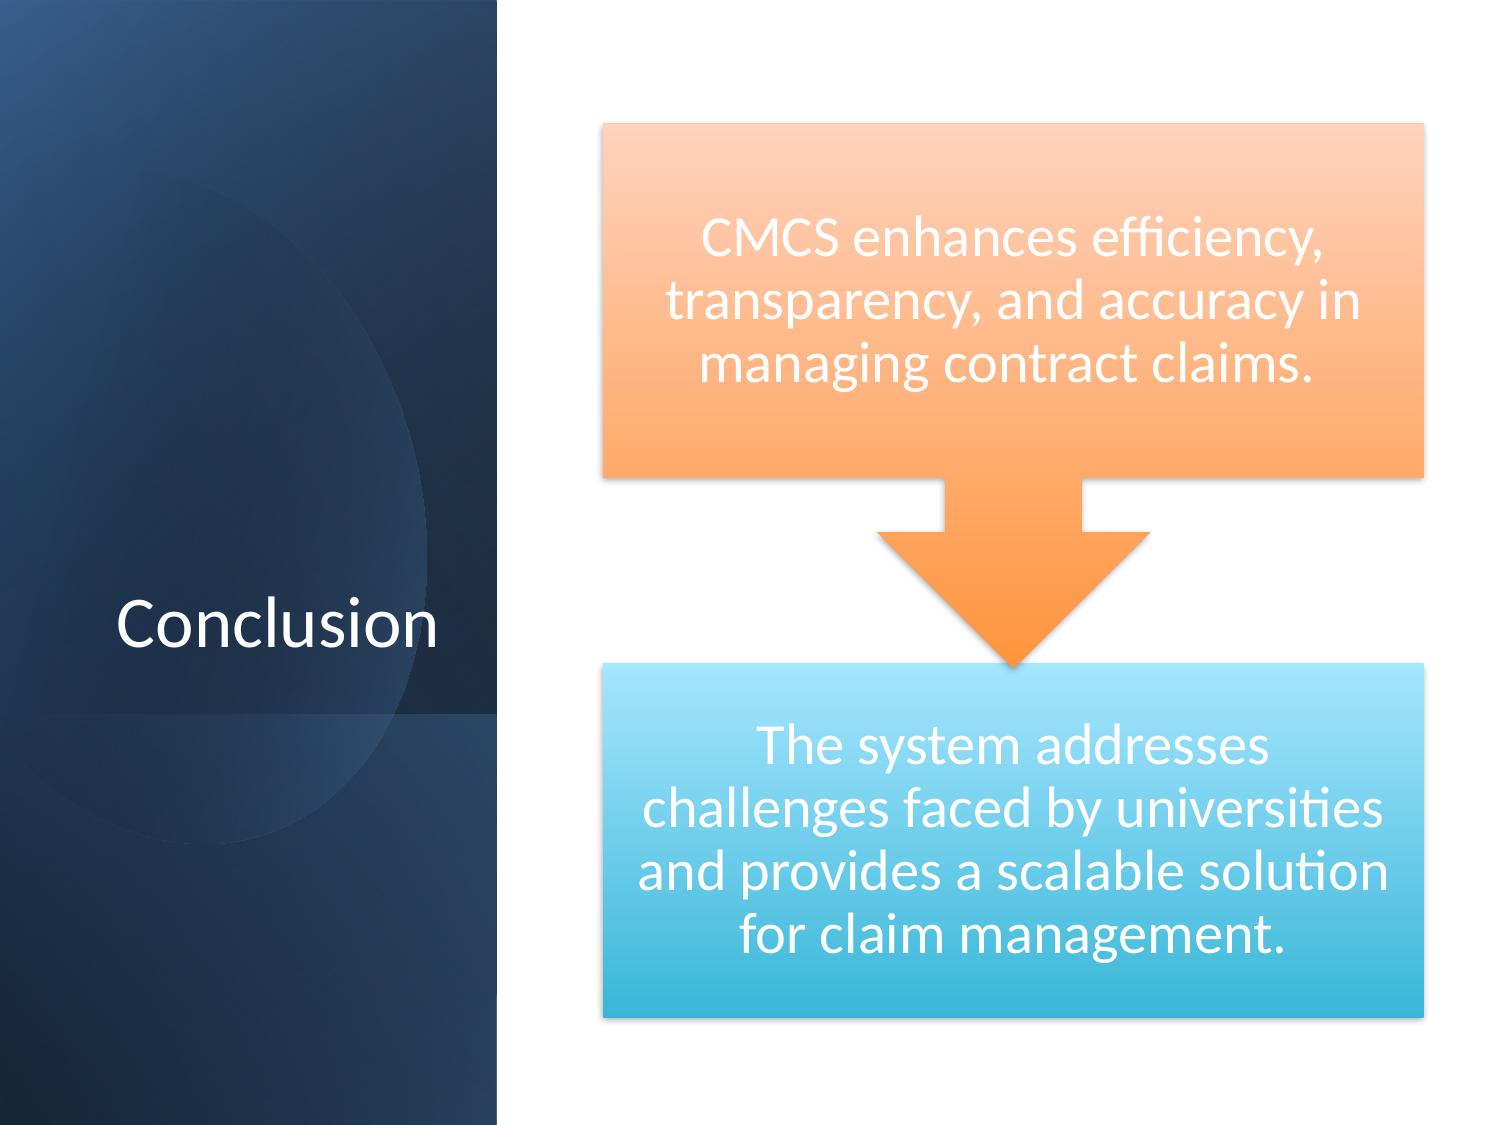

The system addresses challenges faced by universities and provides a scalable solution for claim management.
CMCS enhances efficiency, transparency, and accuracy in managing contract claims.

# Conclusion